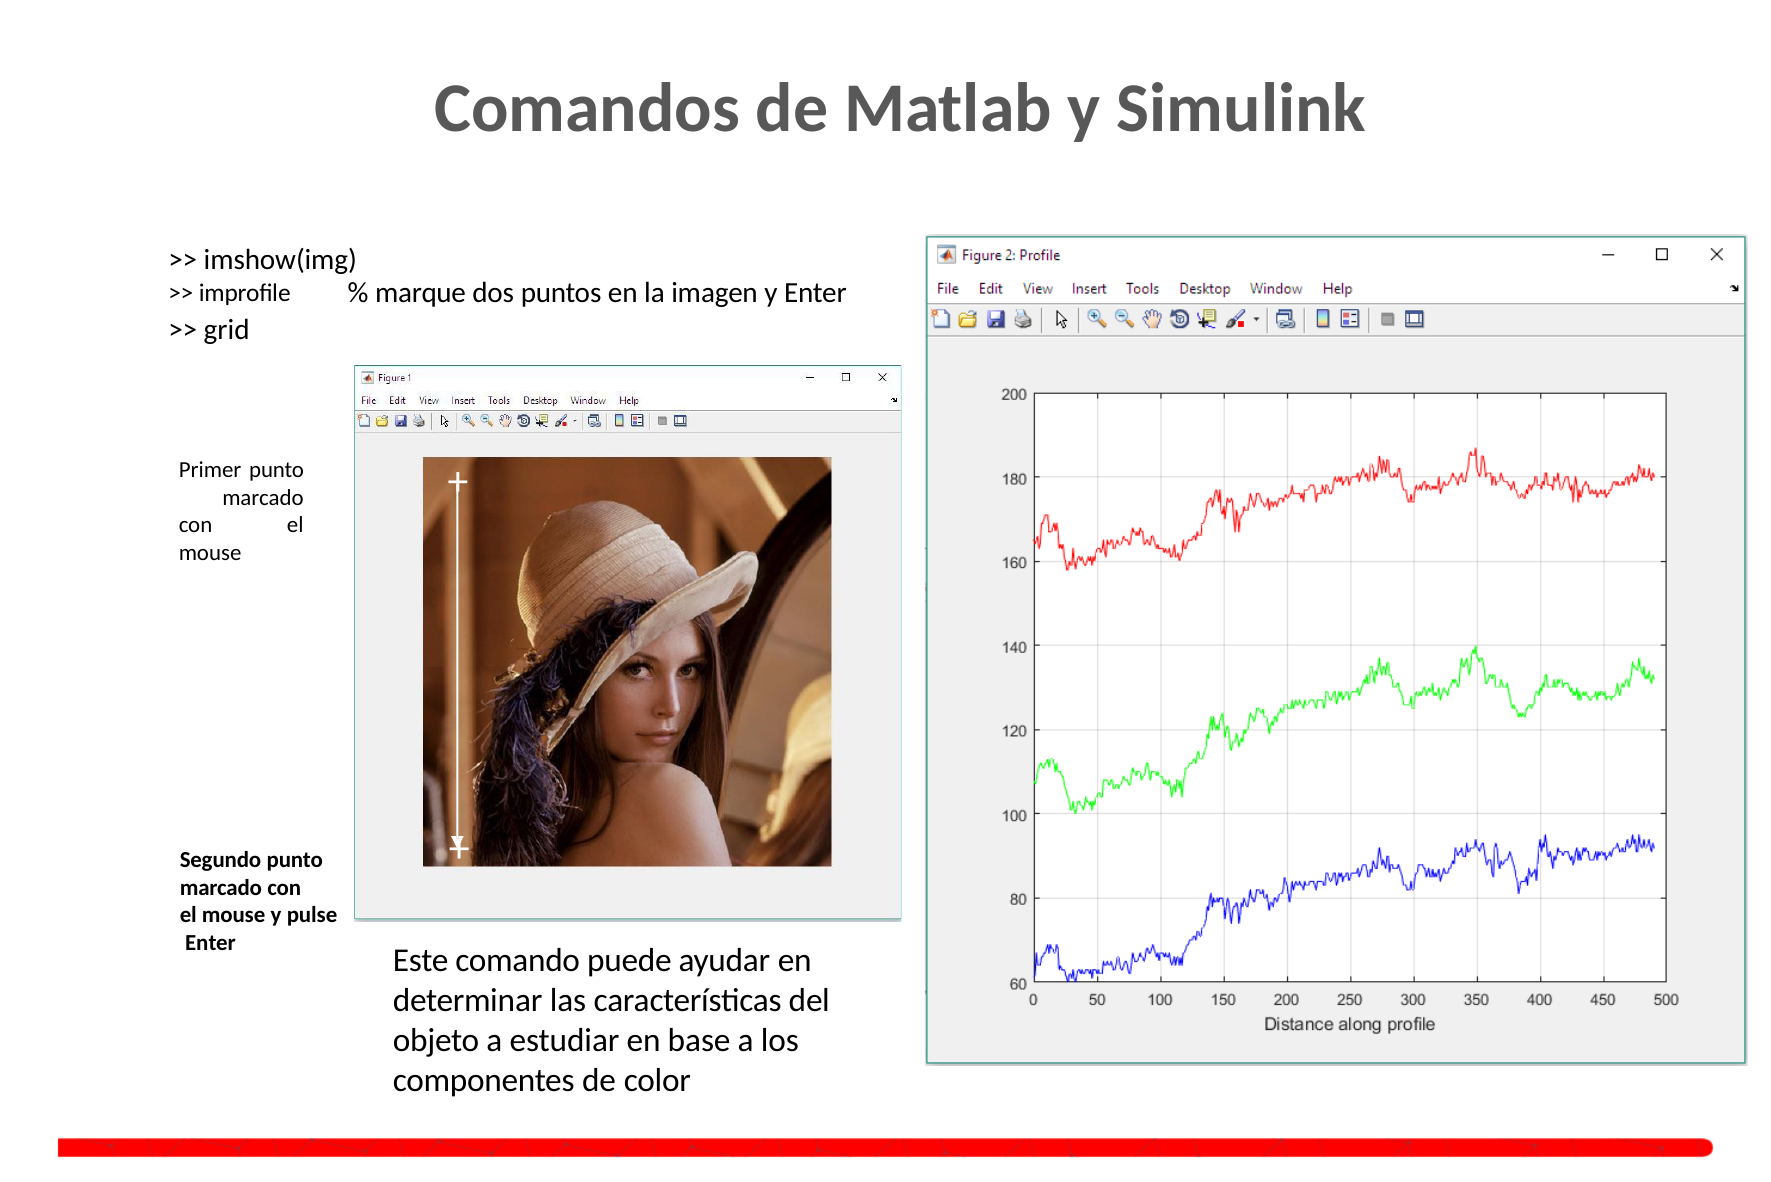

# Comandos de Matlab y Simulink

>> imshow(img)
>> improfile	% marque dos puntos en la imagen y Enter
>> grid

+
Primer punto  marcado con  el mouse

+
Segundo punto
marcado con
el mouse y pulse  Enter
Este comando puede ayudar en  determinar las características del  objeto a estudiar en base a los  componentes de color